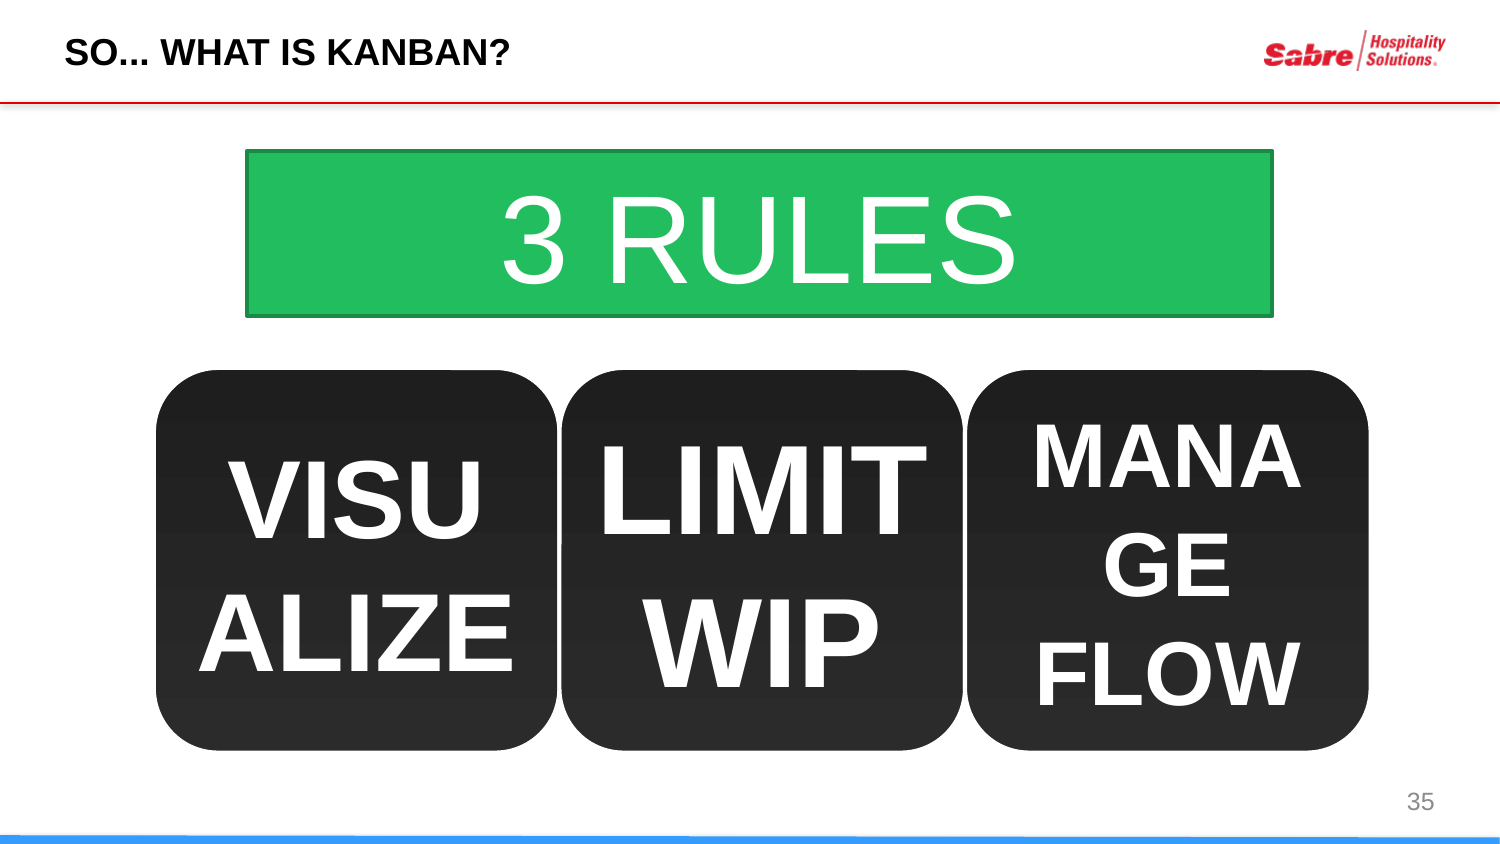

# SO... WHAT IS KANBAN?
3 RULES
MANAGE FLOW
35